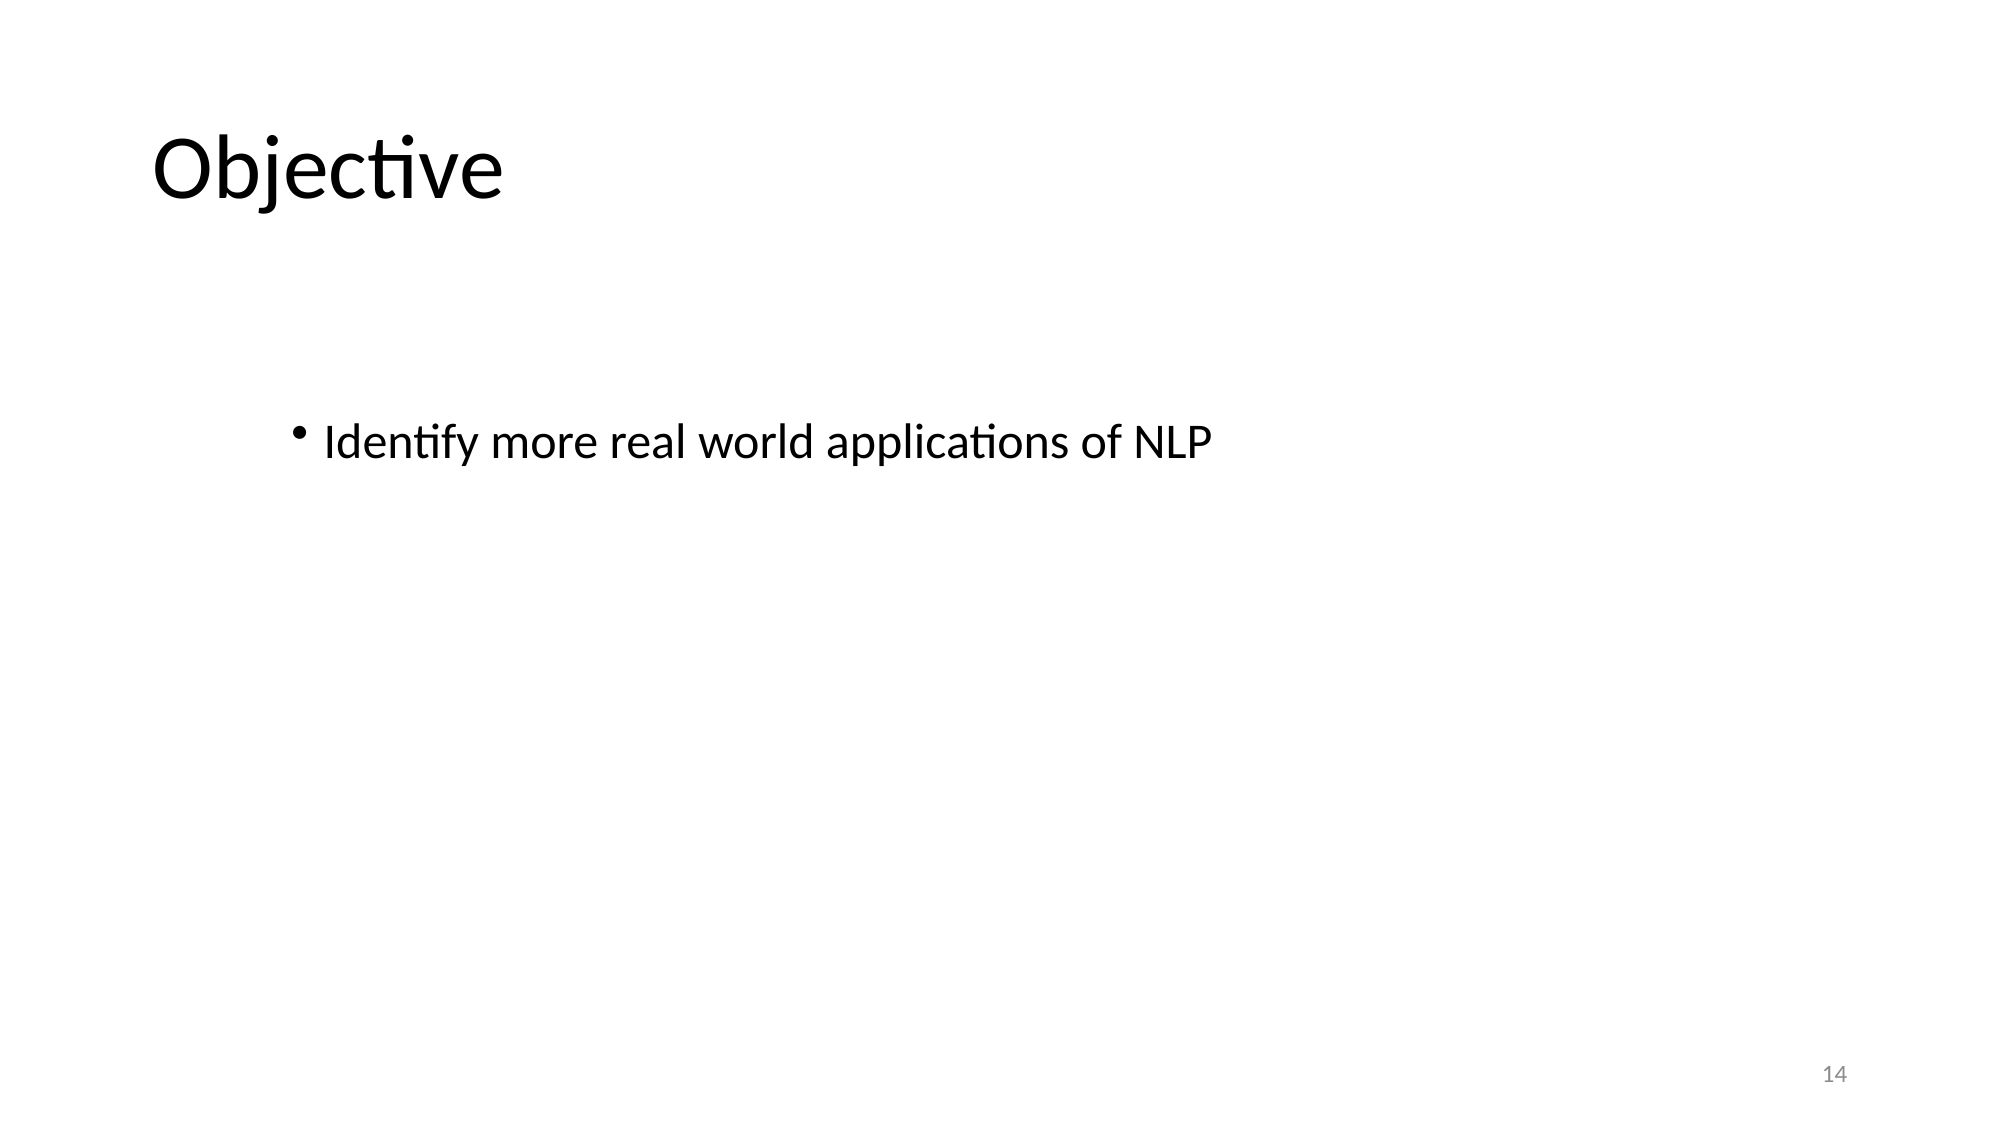

# Objective
Identify more real world applications of NLP

14